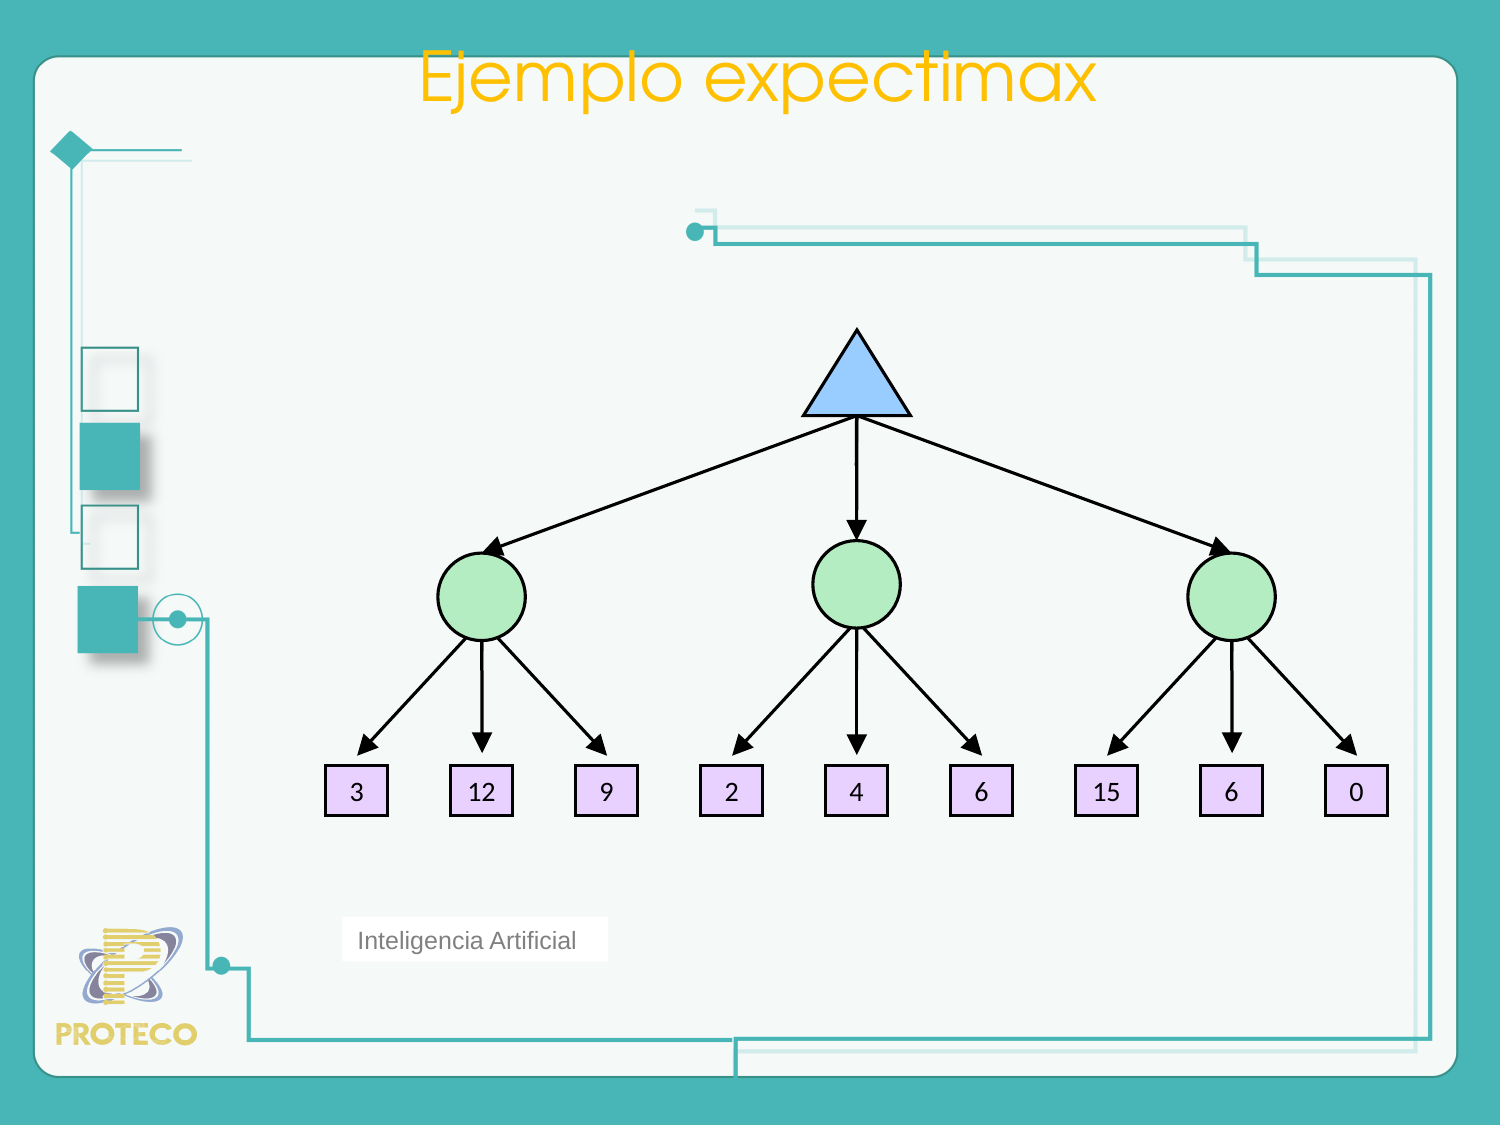

# Ejemplo expectimax

2
15
12
9
4
6
6
0
3
Inteligencia Artificial